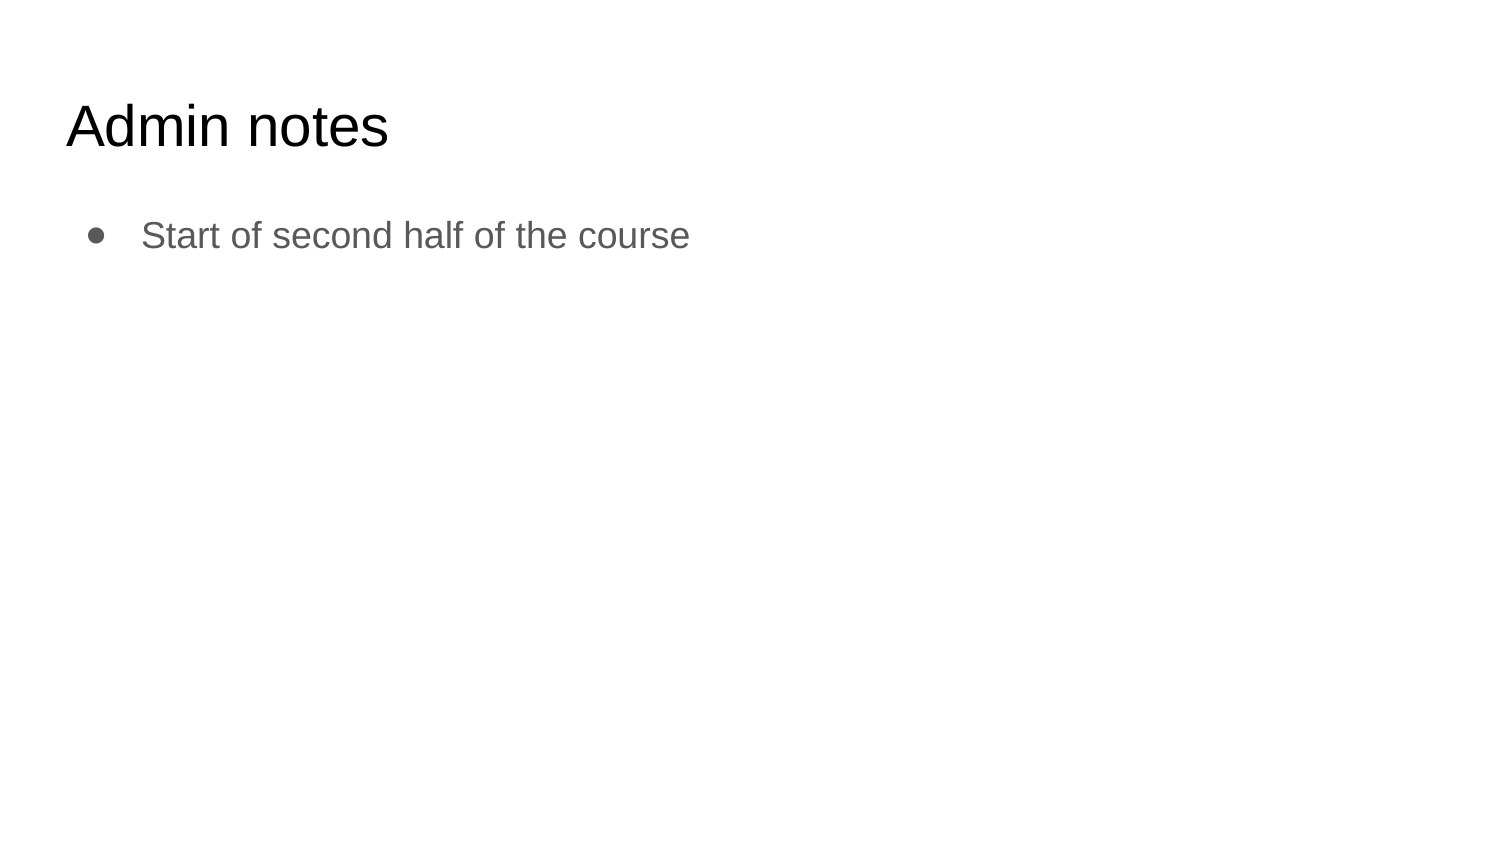

# Admin notes
Start of second half of the course